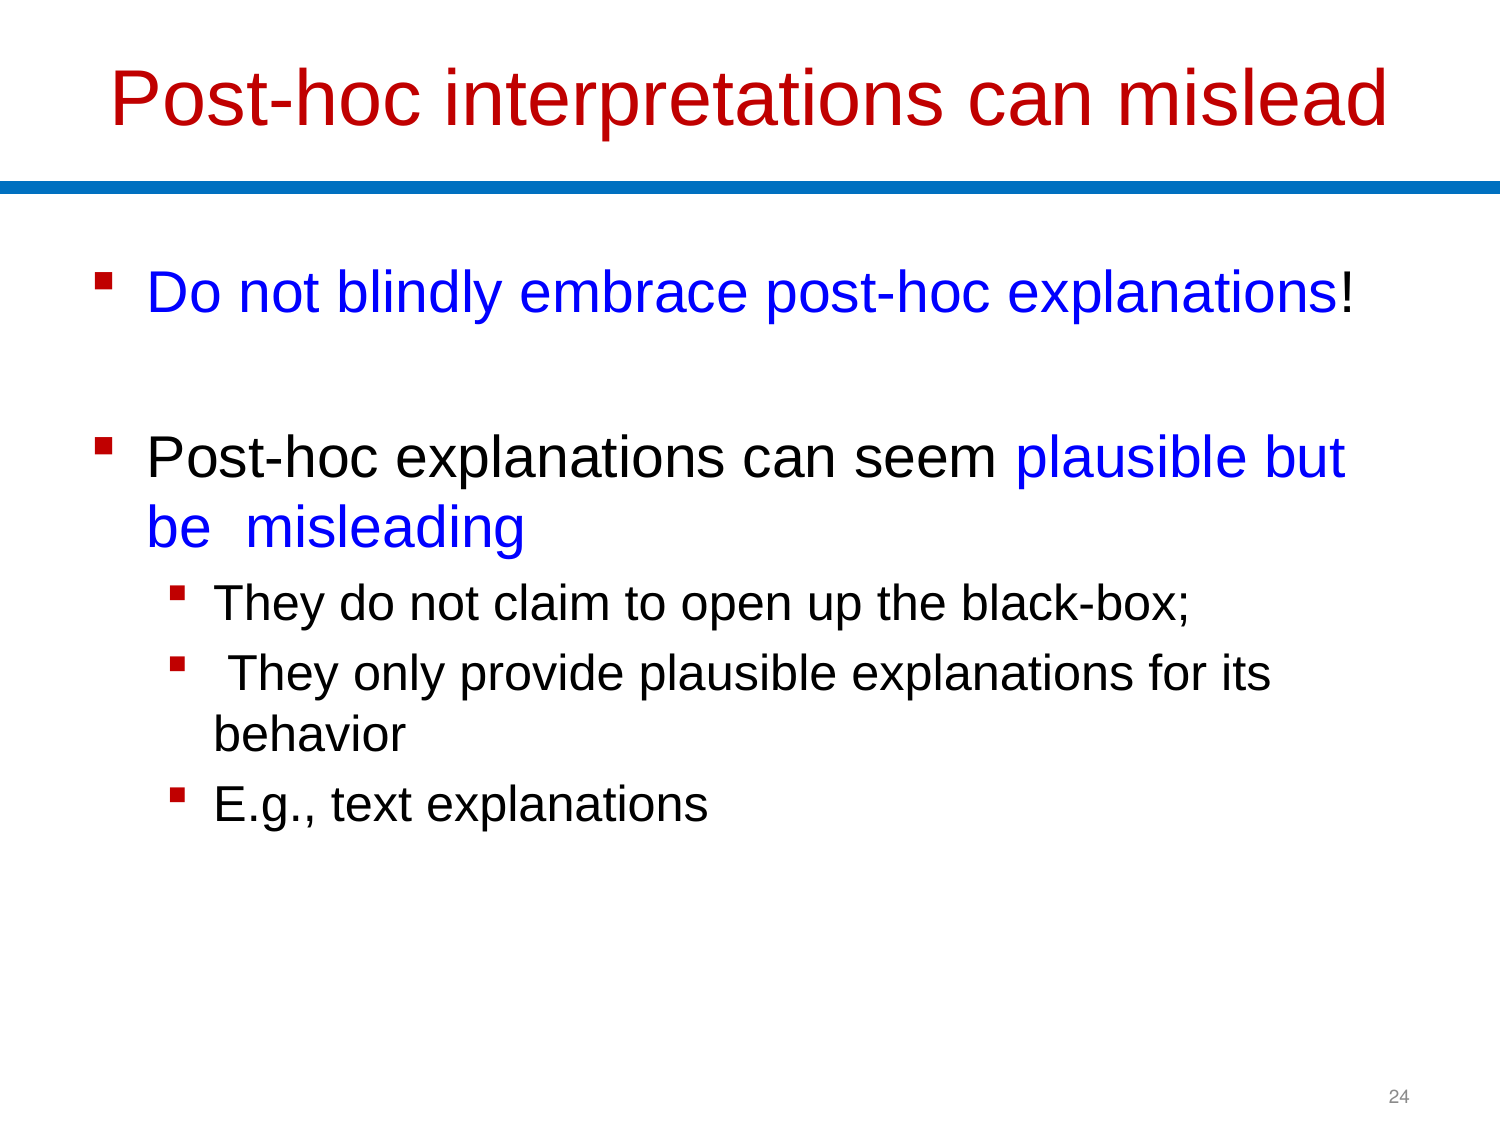

# Post-hoc interpretations can mislead
Do not blindly embrace post-hoc explanations!

Post-hoc explanations can seem plausible but be  misleading
They do not claim to open up the black-box;
 They only provide plausible explanations for its behavior
E.g., text explanations
24